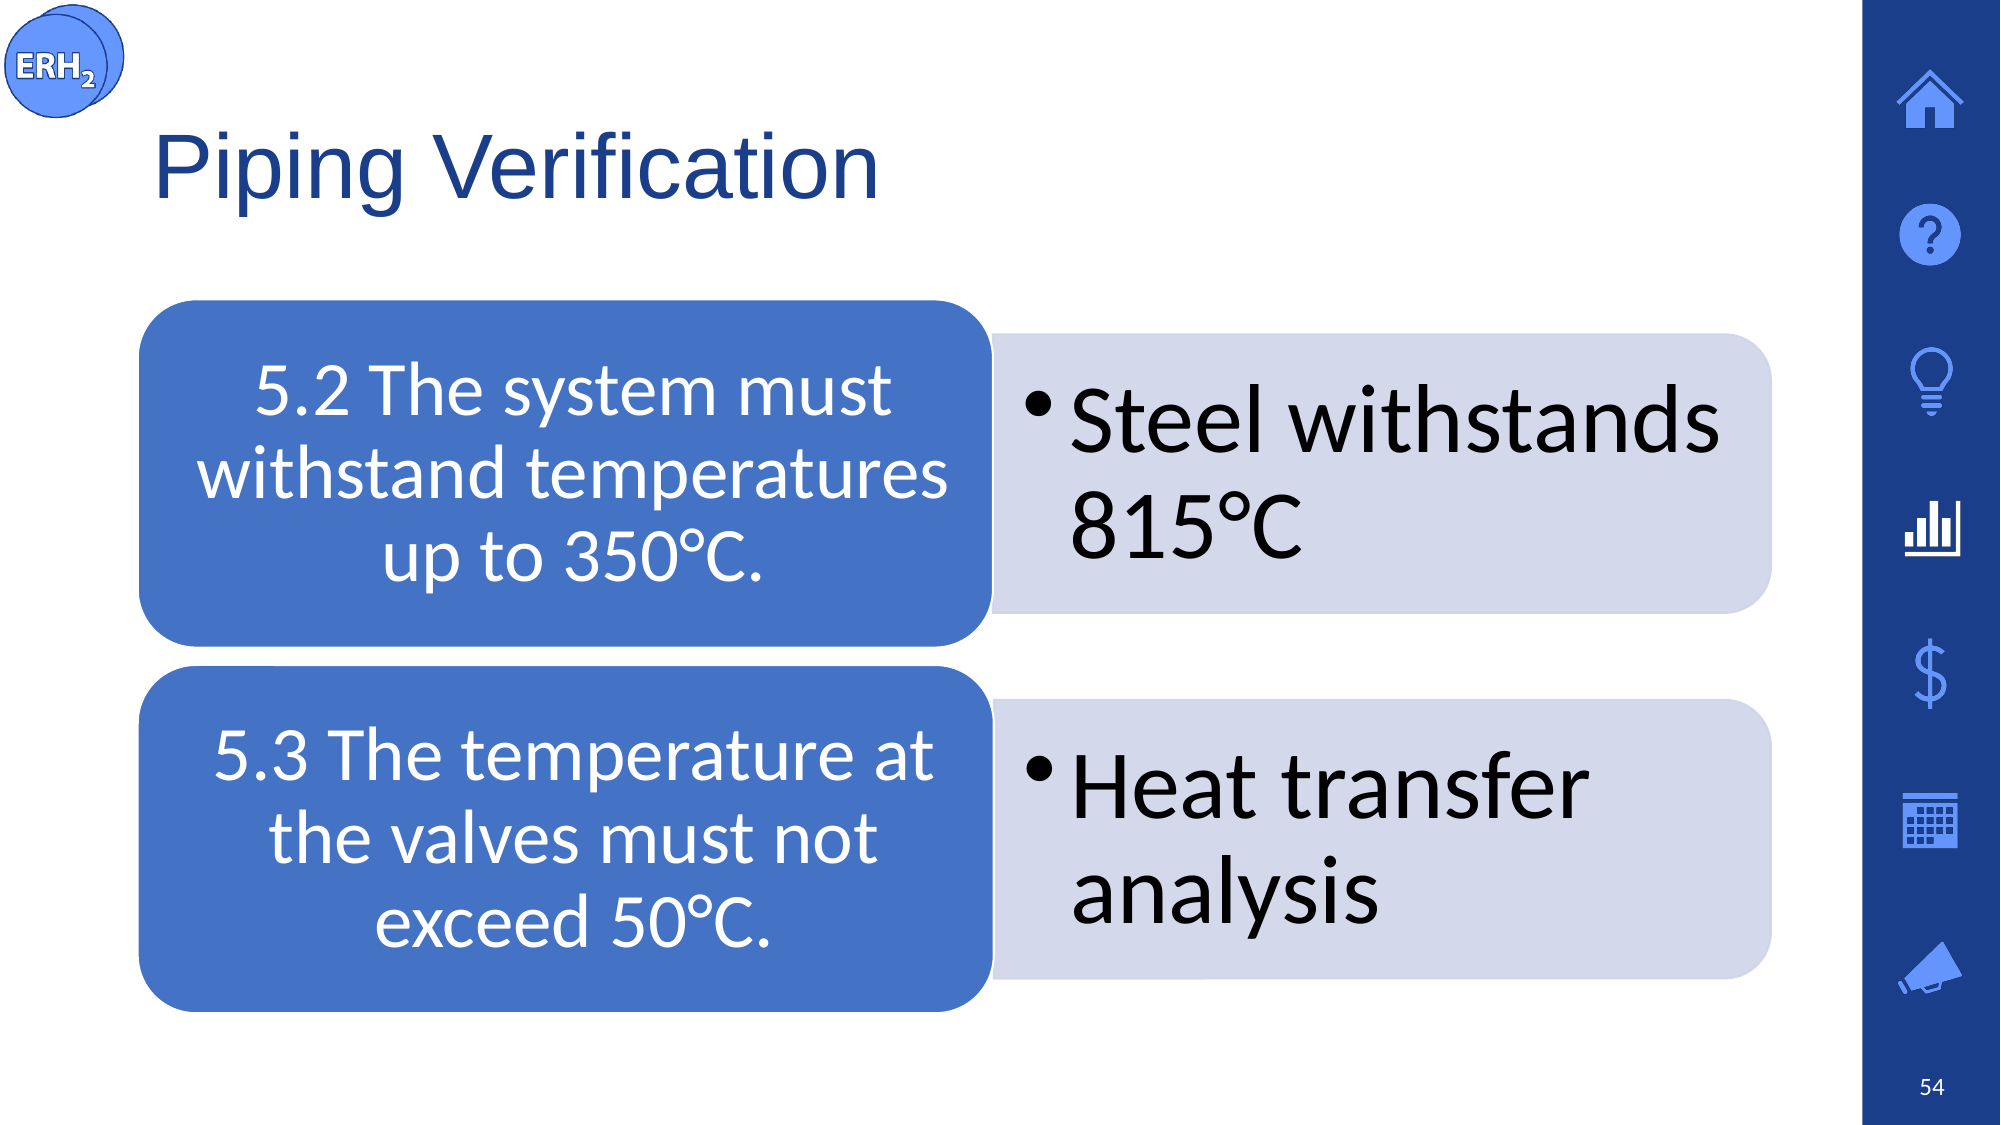

# Piping Verification
Steel withstands 815°C
5.2 The system must withstand temperatures up to 350°C.
Heat transfer analysis
5.3 The temperature at the valves must not exceed 50°C.